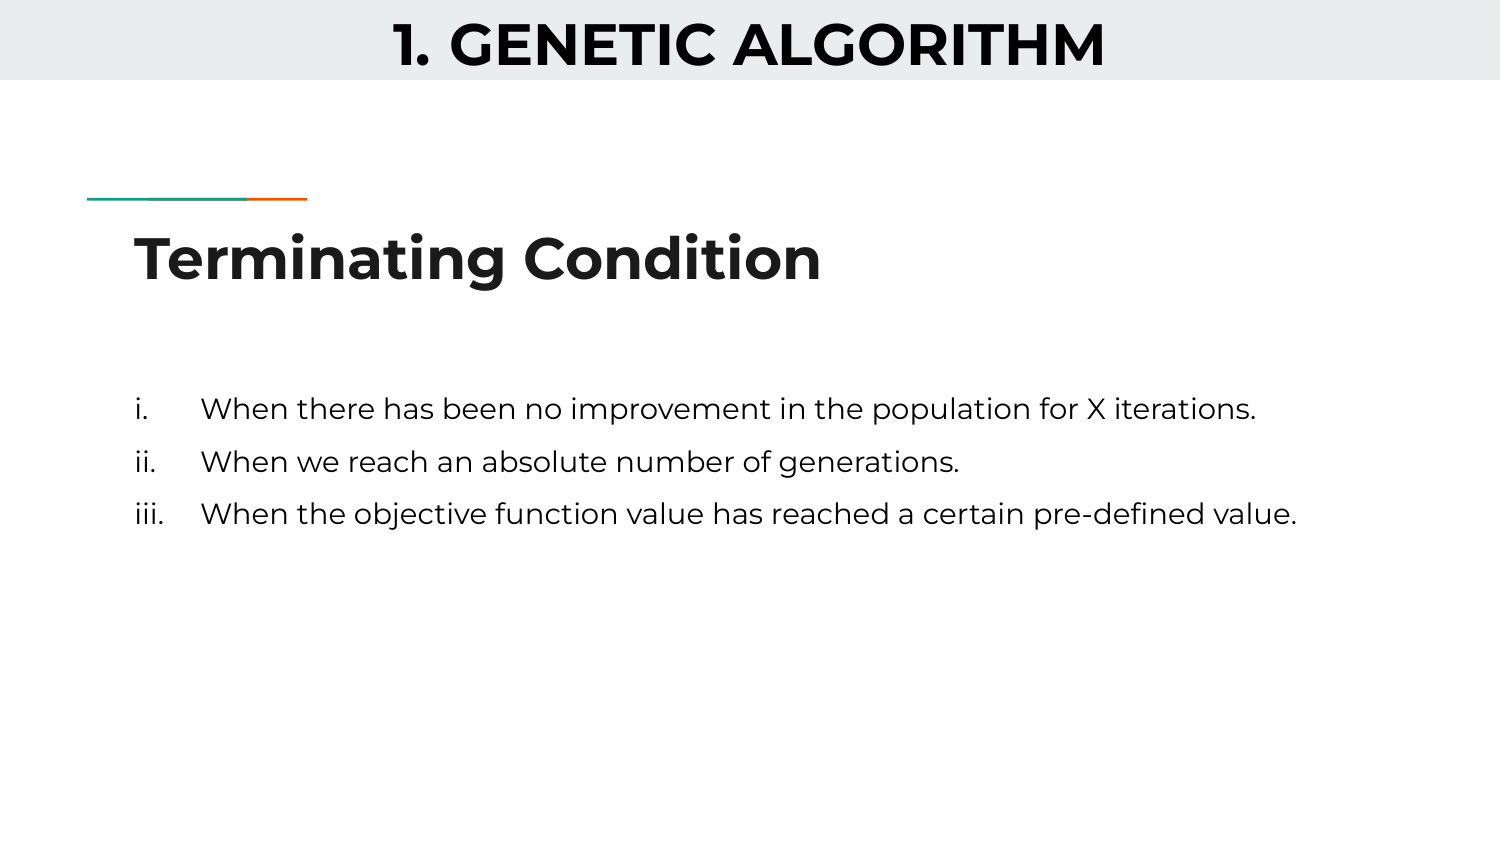

GENETIC ALGORITHM
# Terminating Condition
When there has been no improvement in the population for X iterations.
When we reach an absolute number of generations.
When the objective function value has reached a certain pre-defined value.